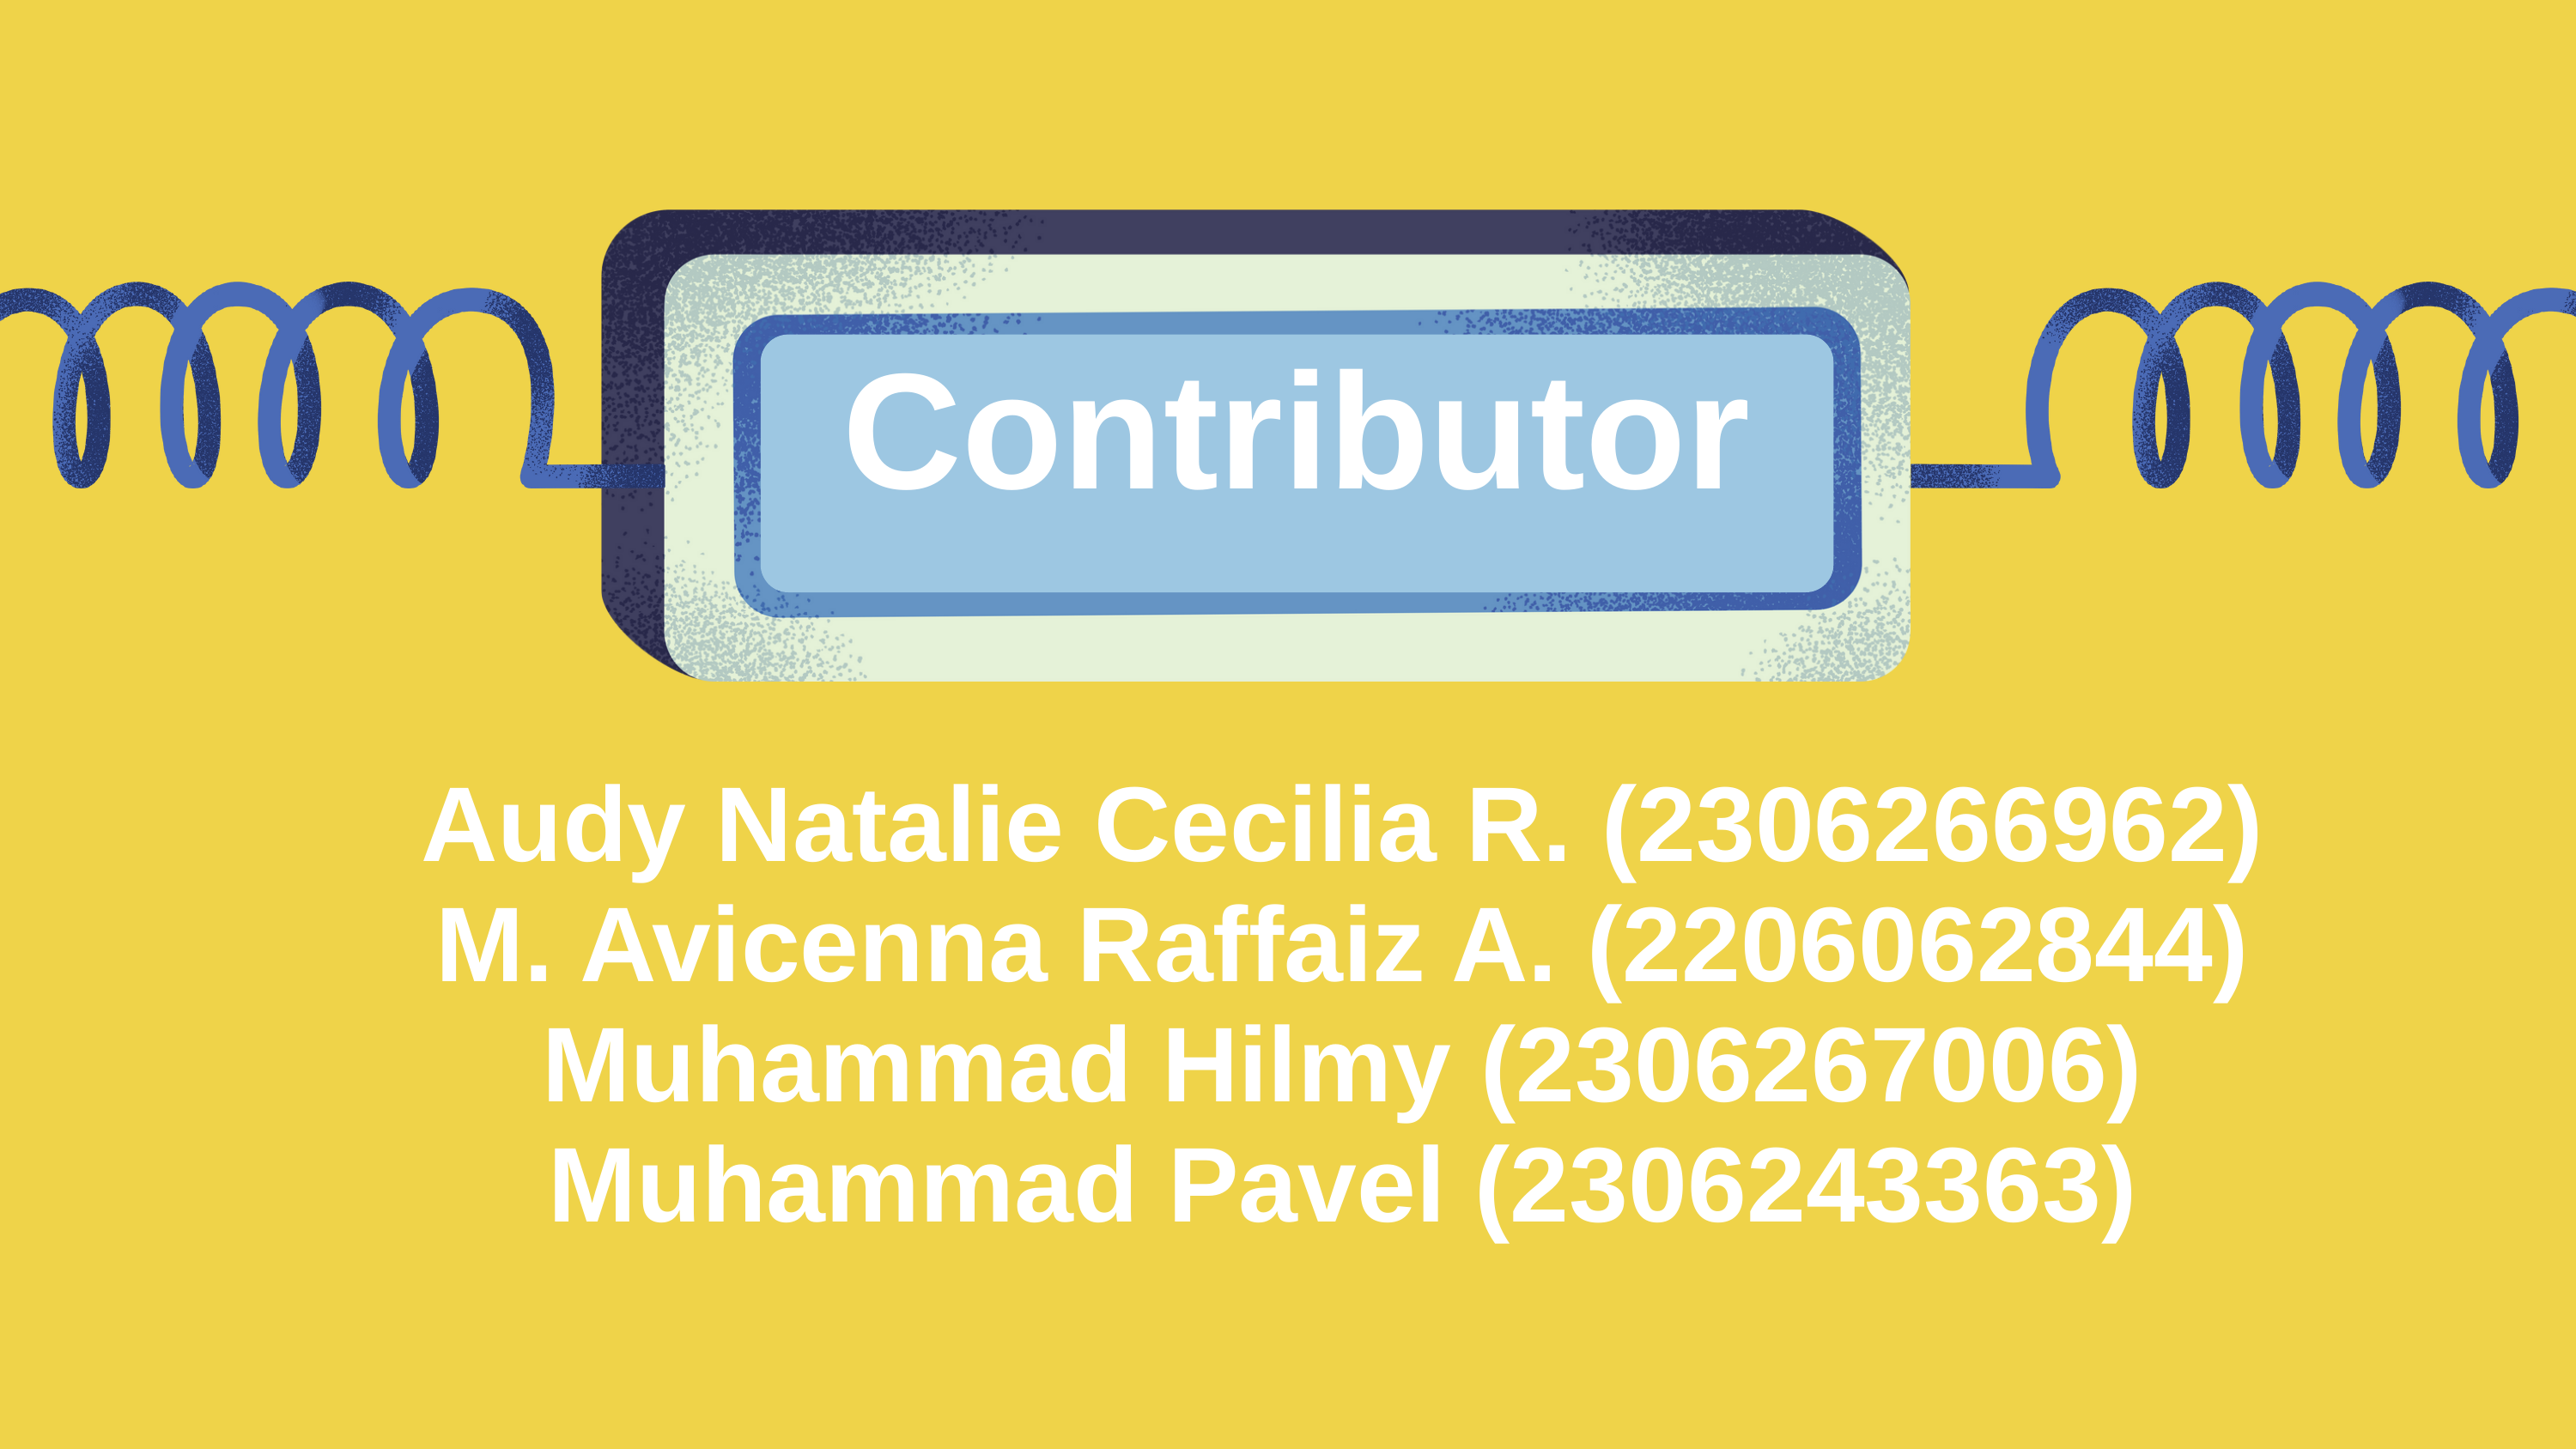

Contributor
Audy Natalie Cecilia R. (2306266962)
M. Avicenna Raffaiz A. (2206062844)
Muhammad Hilmy (2306267006)
Muhammad Pavel (2306243363)